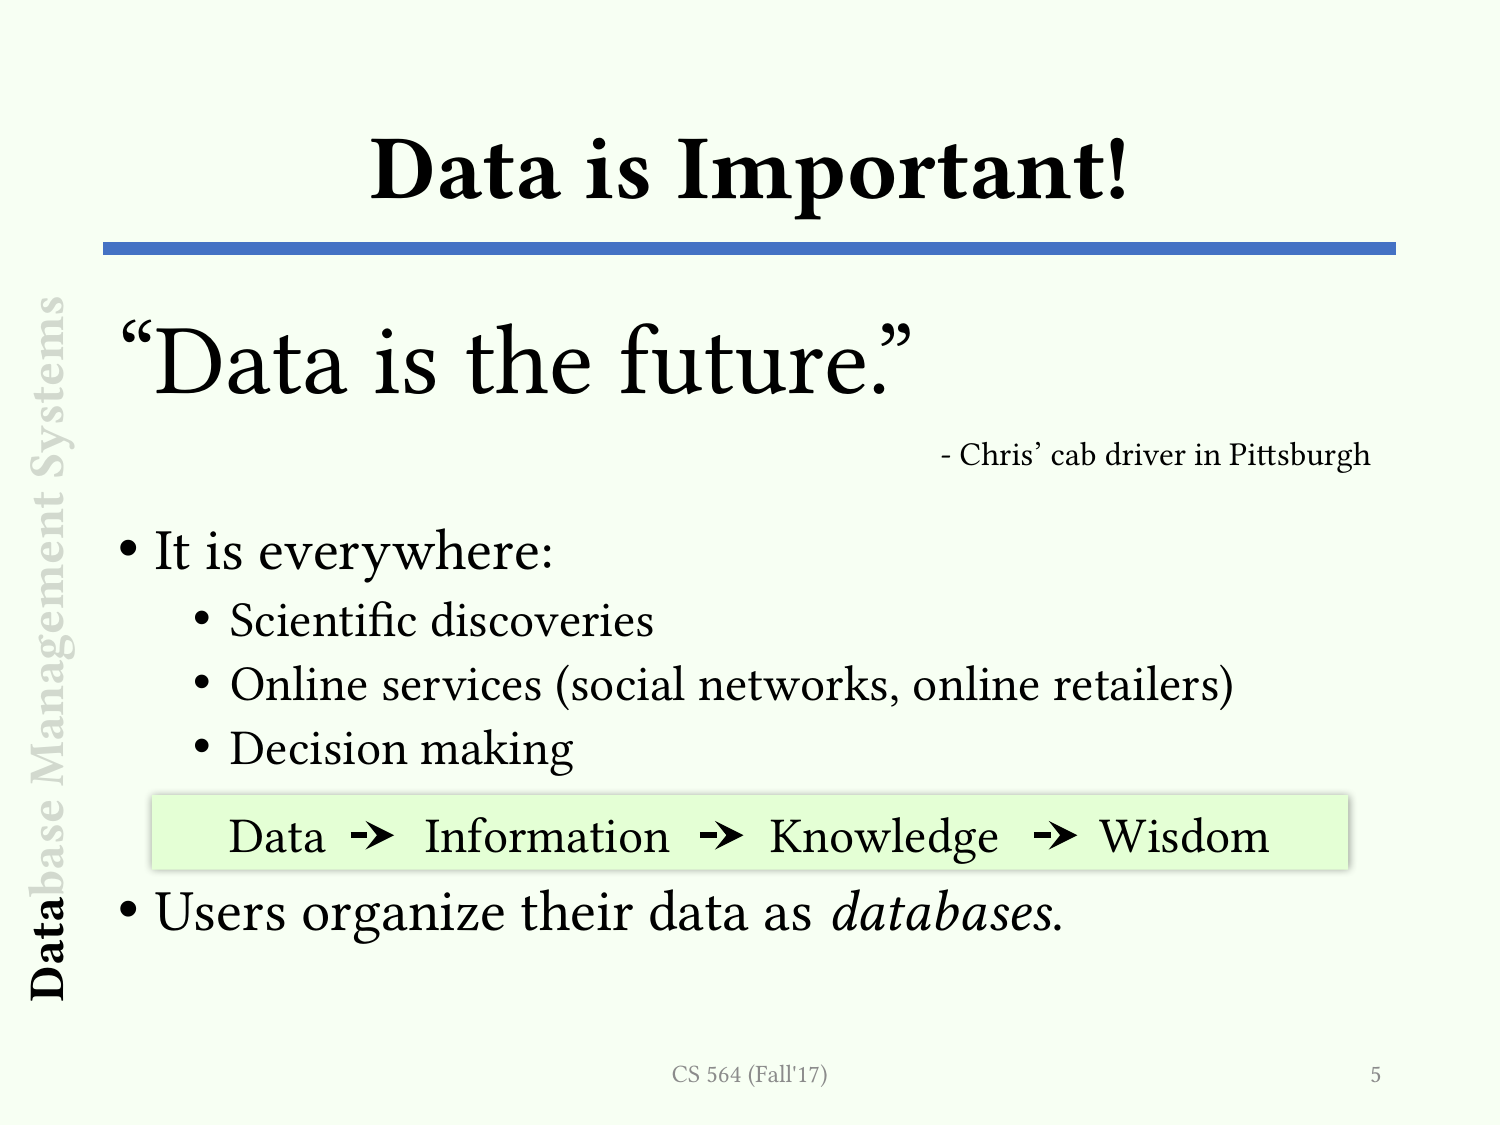

# Data is Important!
“Data is the future.”

It is everywhere:
Scientific discoveries
Online services (social networks, online retailers)
Decision making

Users organize their data as databases.
- Chris’ cab driver in Pittsburgh
Database Management Systems
Data        Information        Knowledge        Wisdom
CS 564 (Fall'17)
5